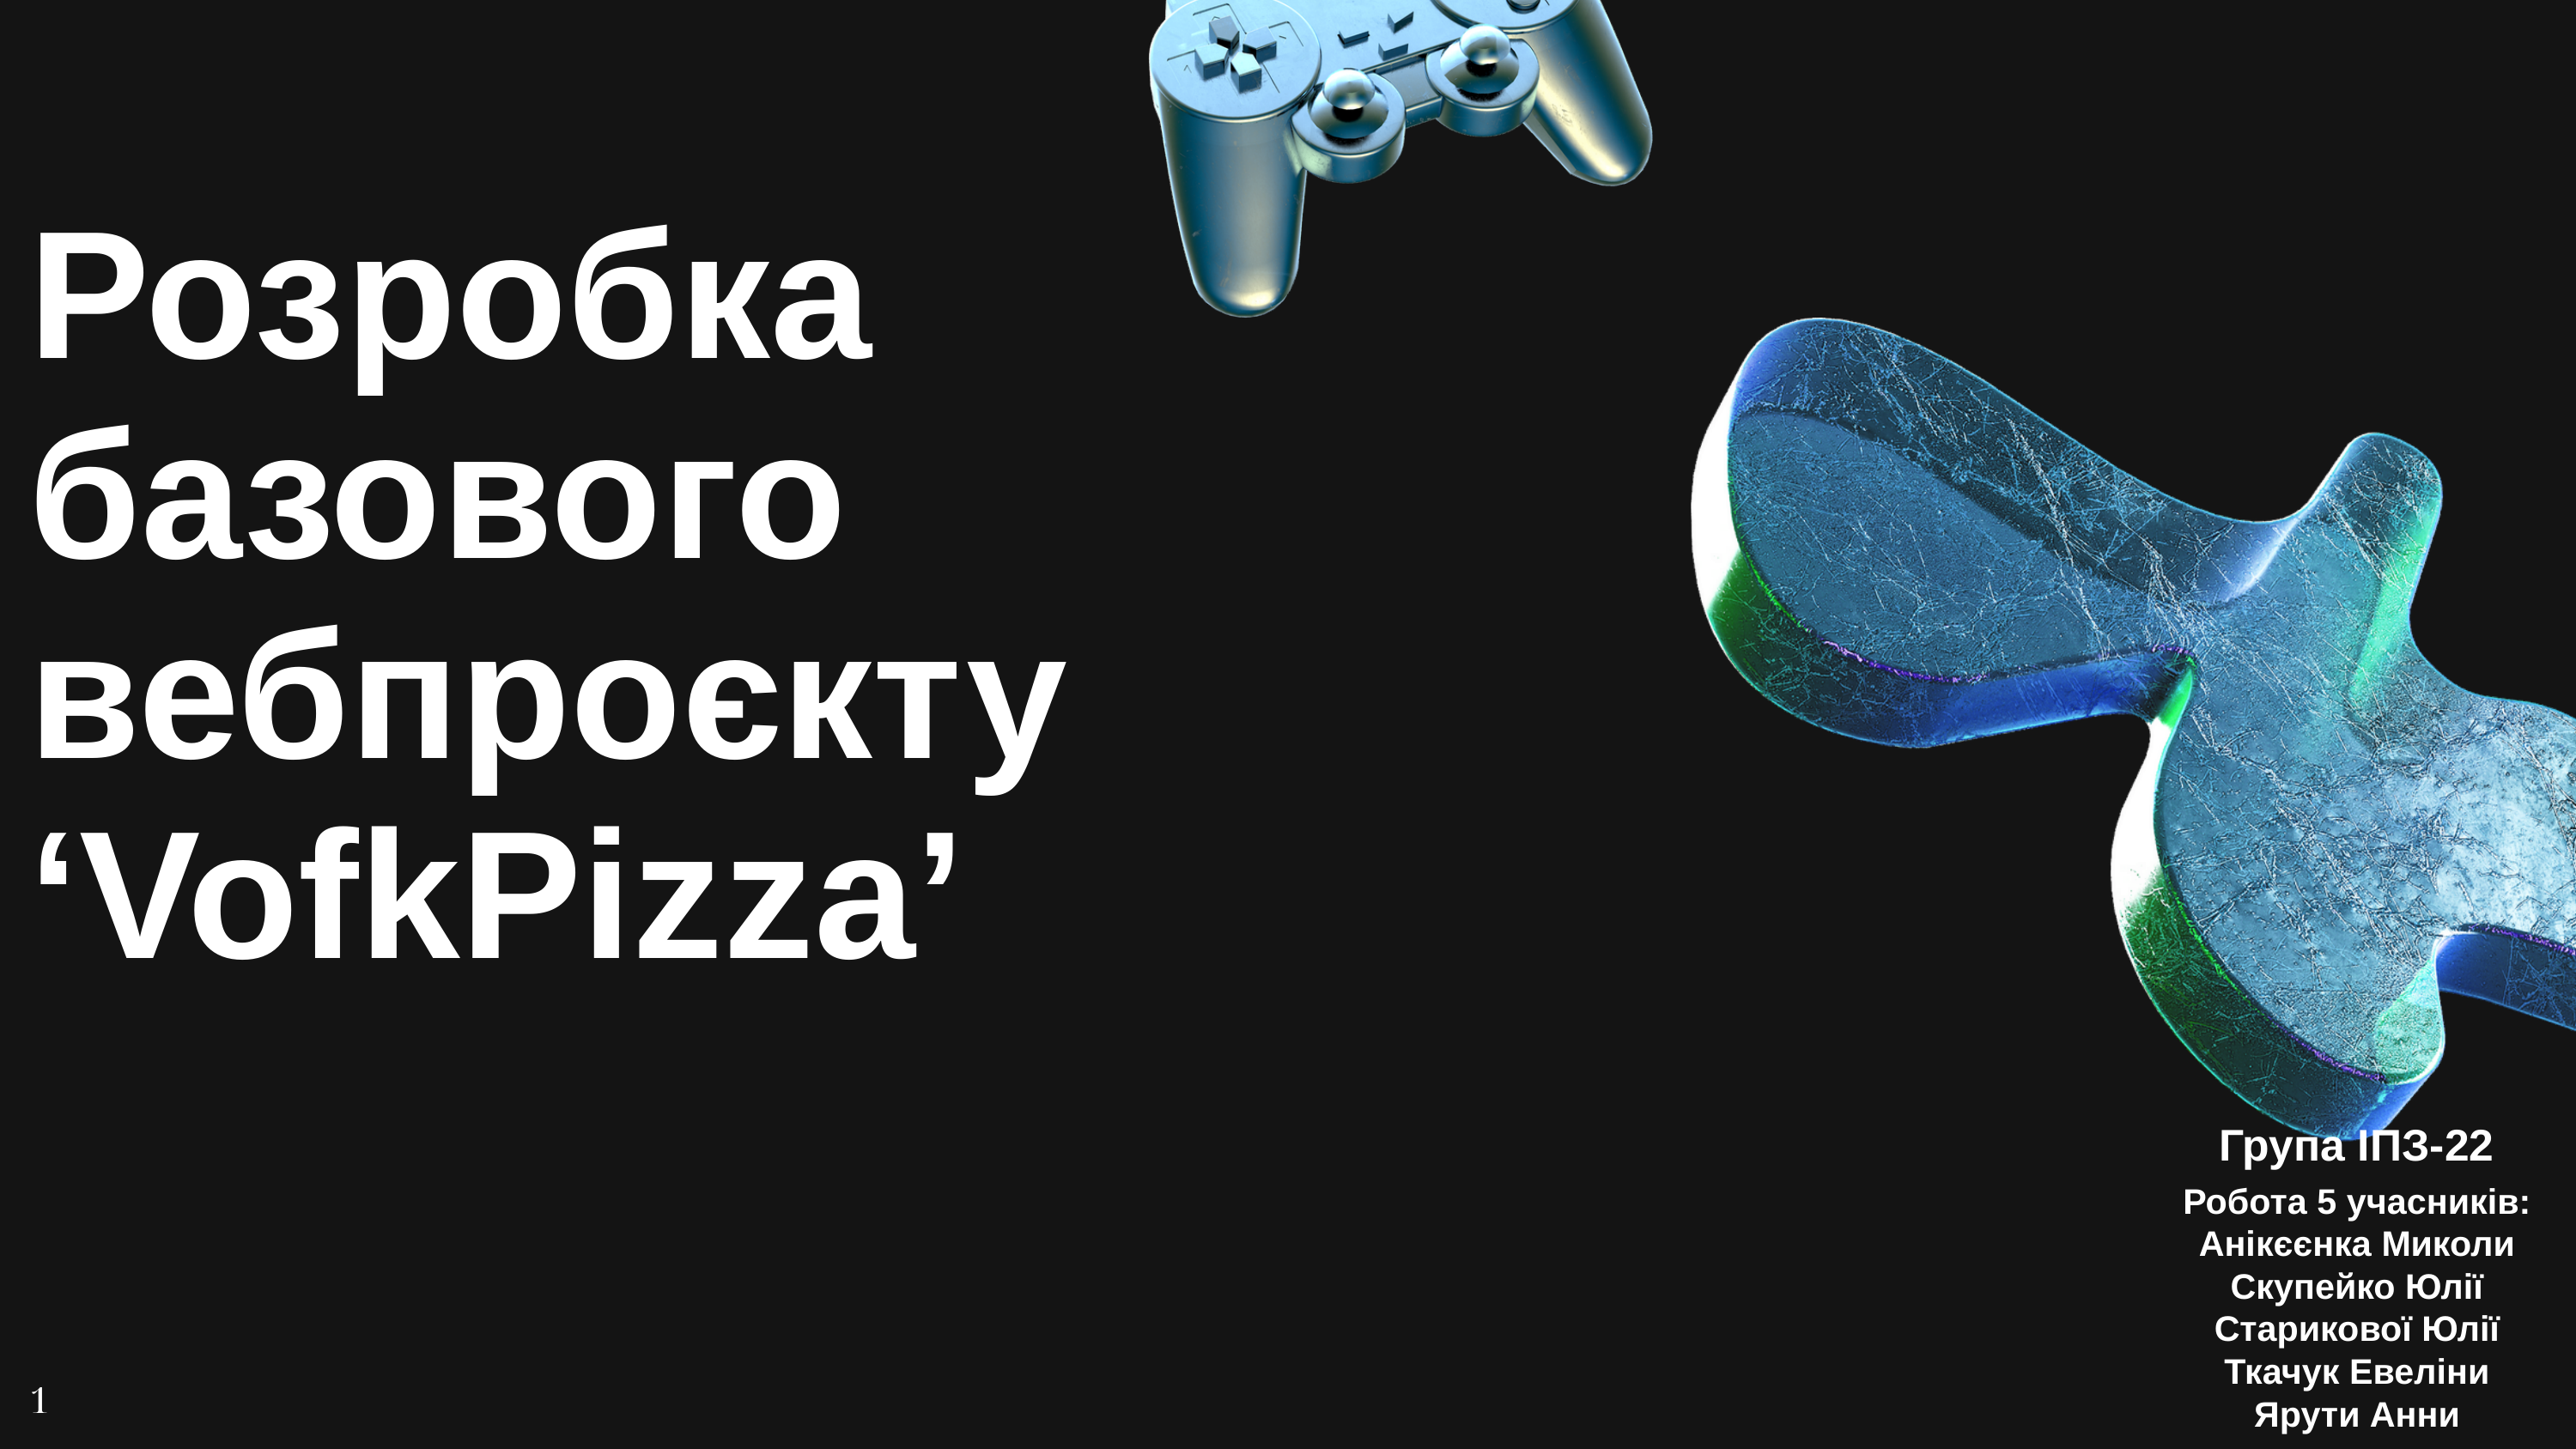

Розробка базового вебпроєкту ‘VofkPizza’

Група ІПЗ-22
Робота 5 учасників:
Анікєєнка Миколи
Скупейко Юлії
Старикової Юлії
Ткачук Евеліни
Ярути Анни
1